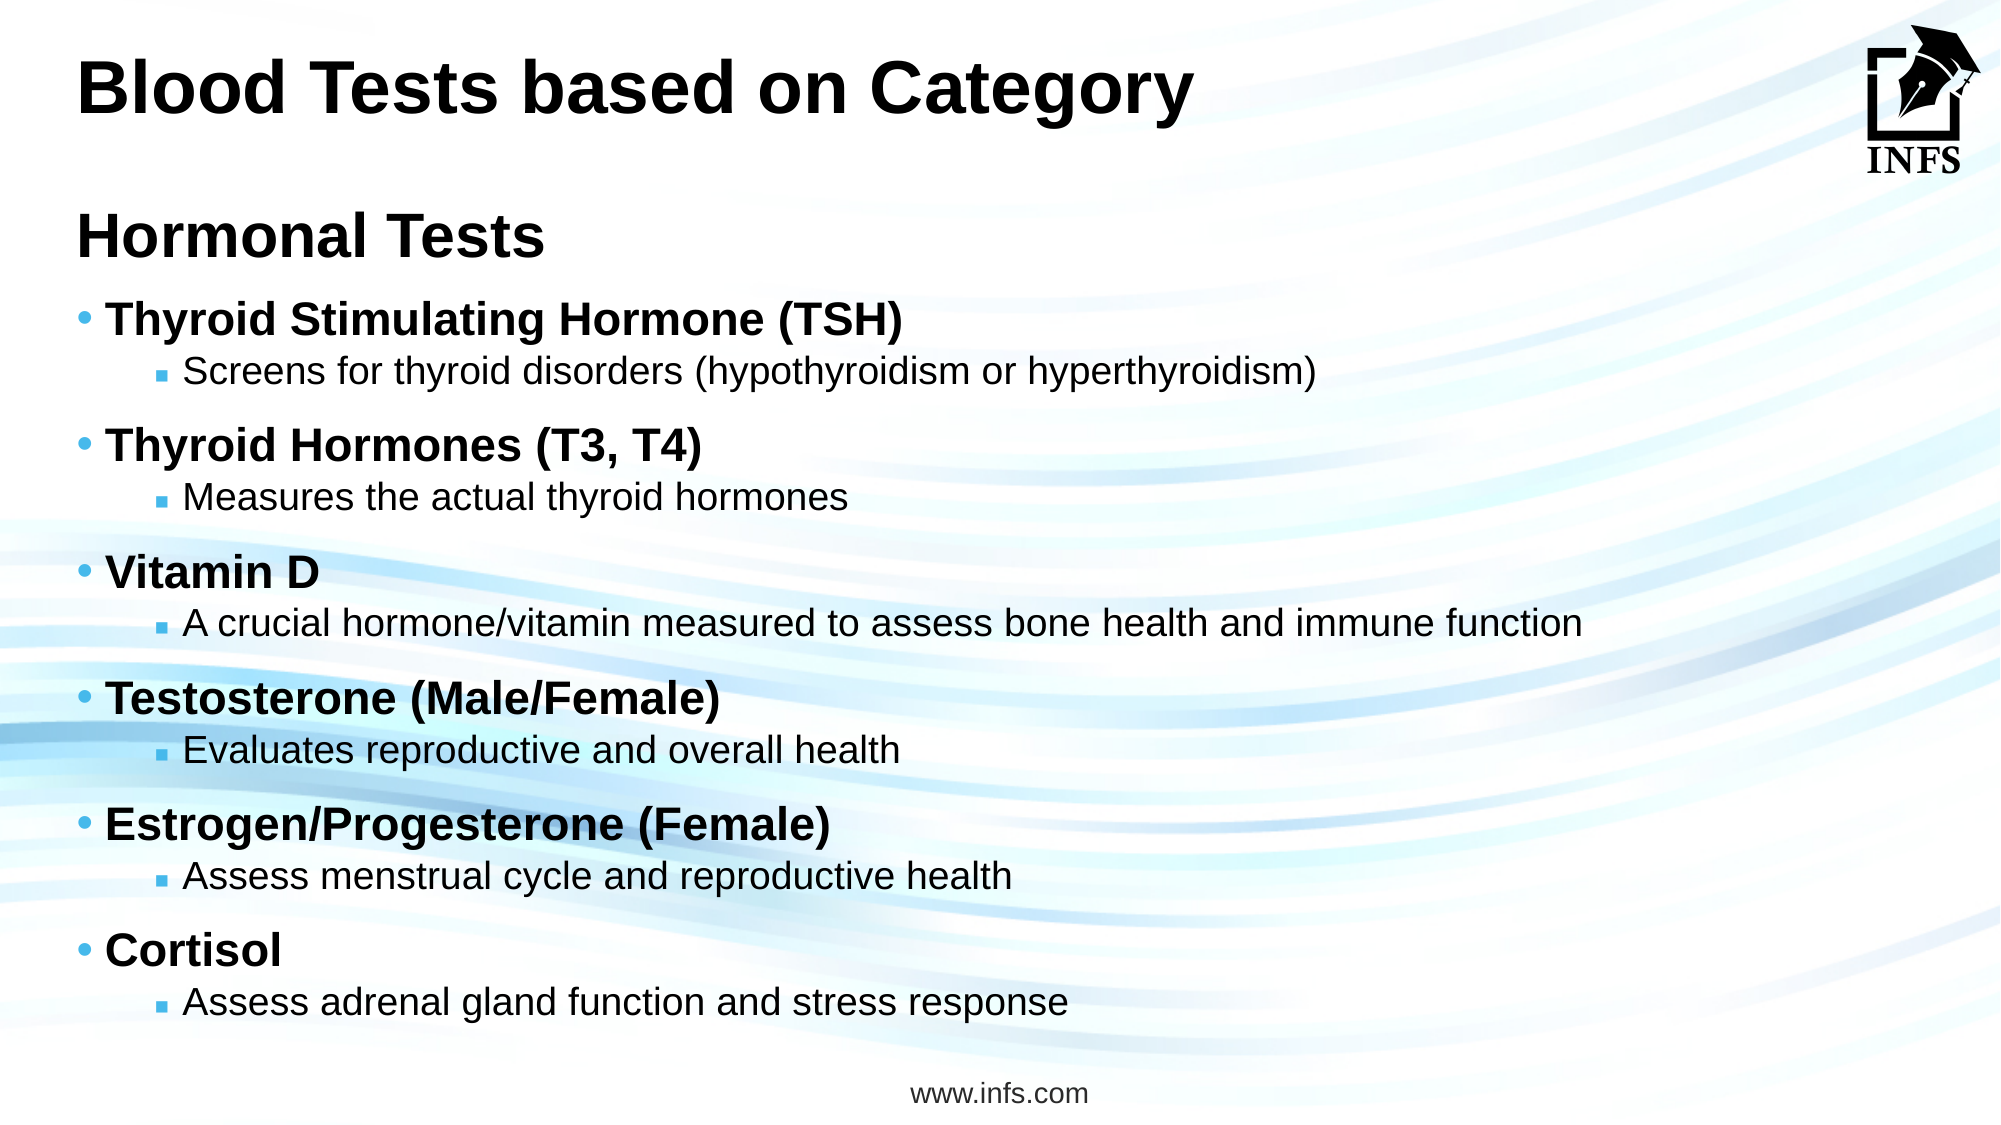

# Blood Tests based on Category
Hormonal Tests
Thyroid Stimulating Hormone (TSH)
Screens for thyroid disorders (hypothyroidism or hyperthyroidism)
Thyroid Hormones (T3, T4)
Measures the actual thyroid hormones
Vitamin D
A crucial hormone/vitamin measured to assess bone health and immune function
Testosterone (Male/Female)
Evaluates reproductive and overall health
Estrogen/Progesterone (Female)
Assess menstrual cycle and reproductive health
Cortisol
Assess adrenal gland function and stress response